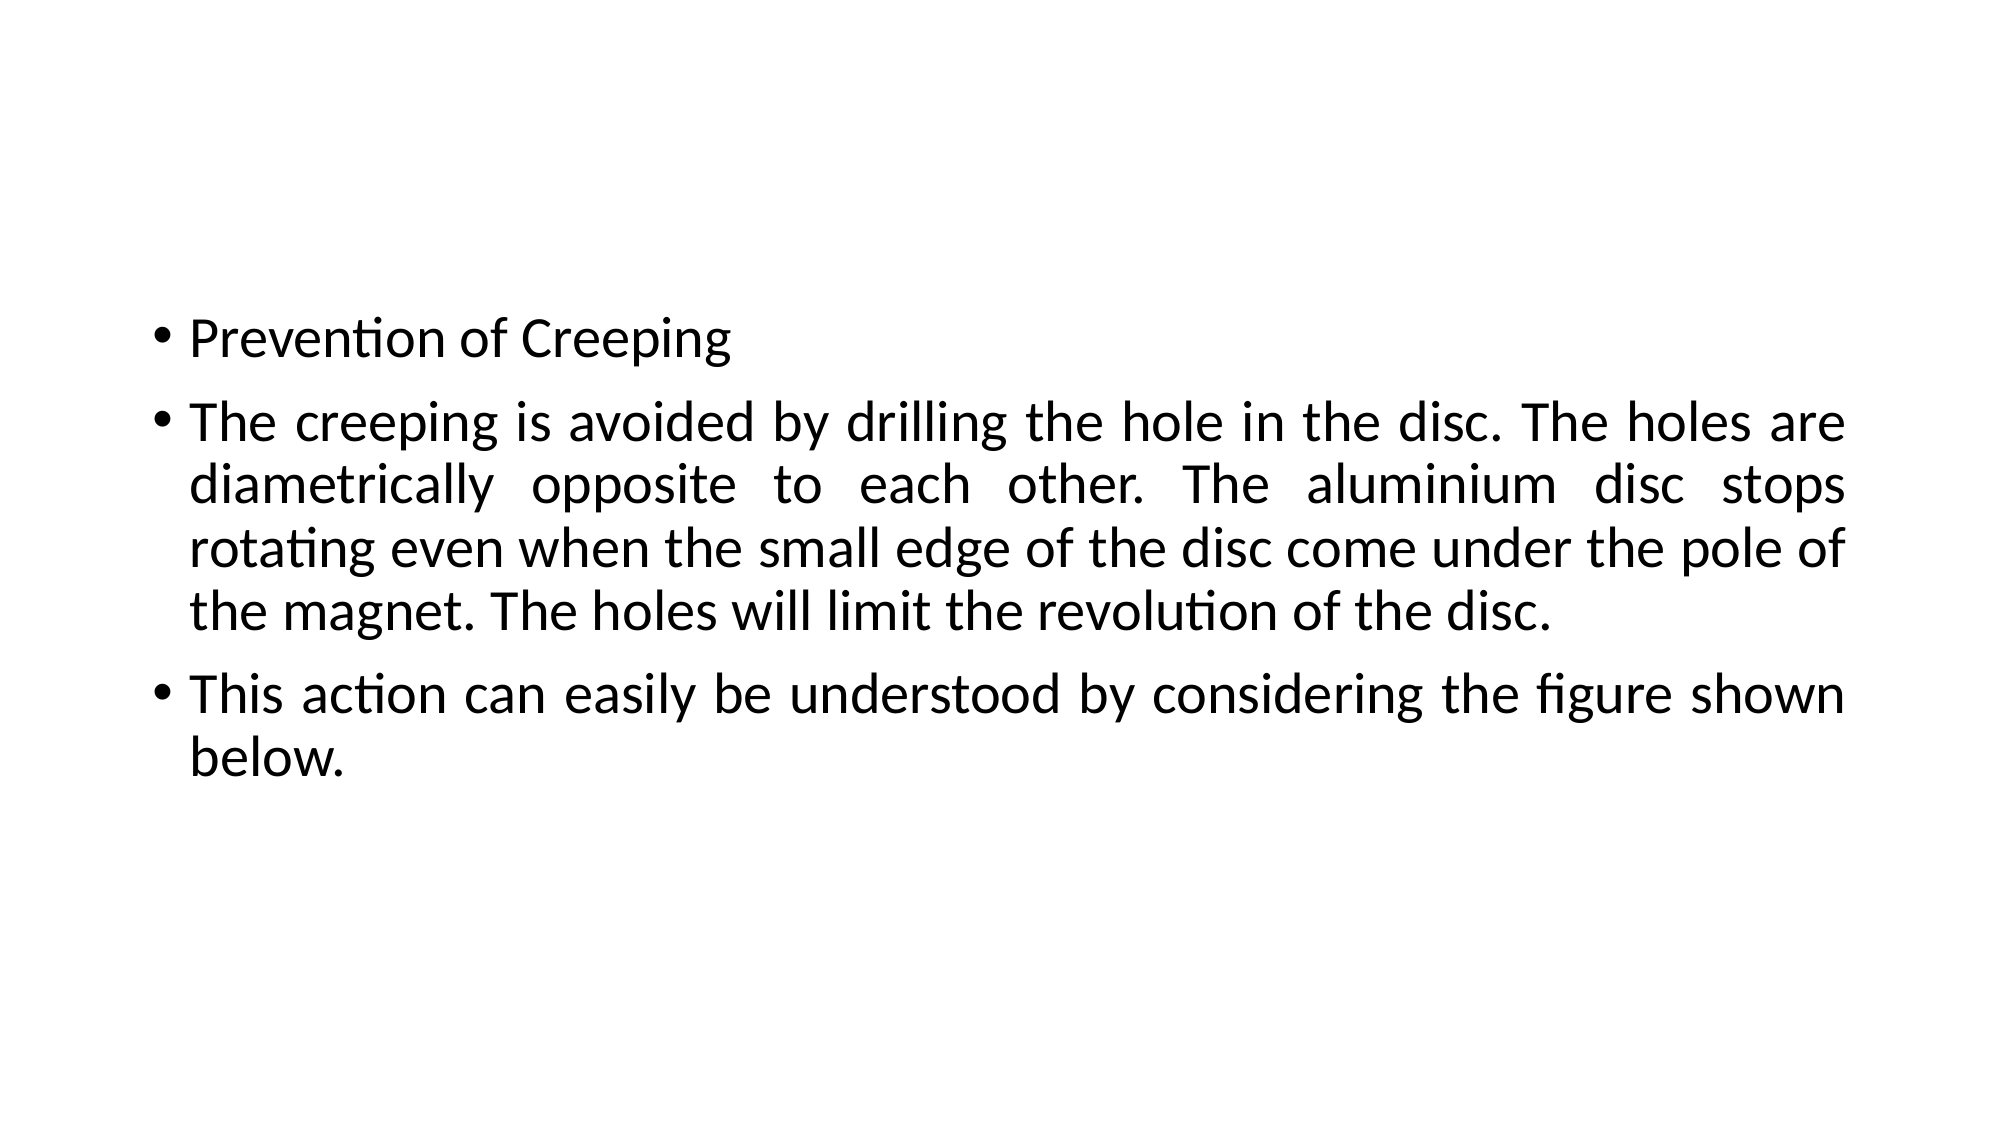

#
Prevention of Creeping
The creeping is avoided by drilling the hole in the disc. The holes are diametrically opposite to each other. The aluminium disc stops rotating even when the small edge of the disc come under the pole of the magnet. The holes will limit the revolution of the disc.
This action can easily be understood by considering the figure shown below.